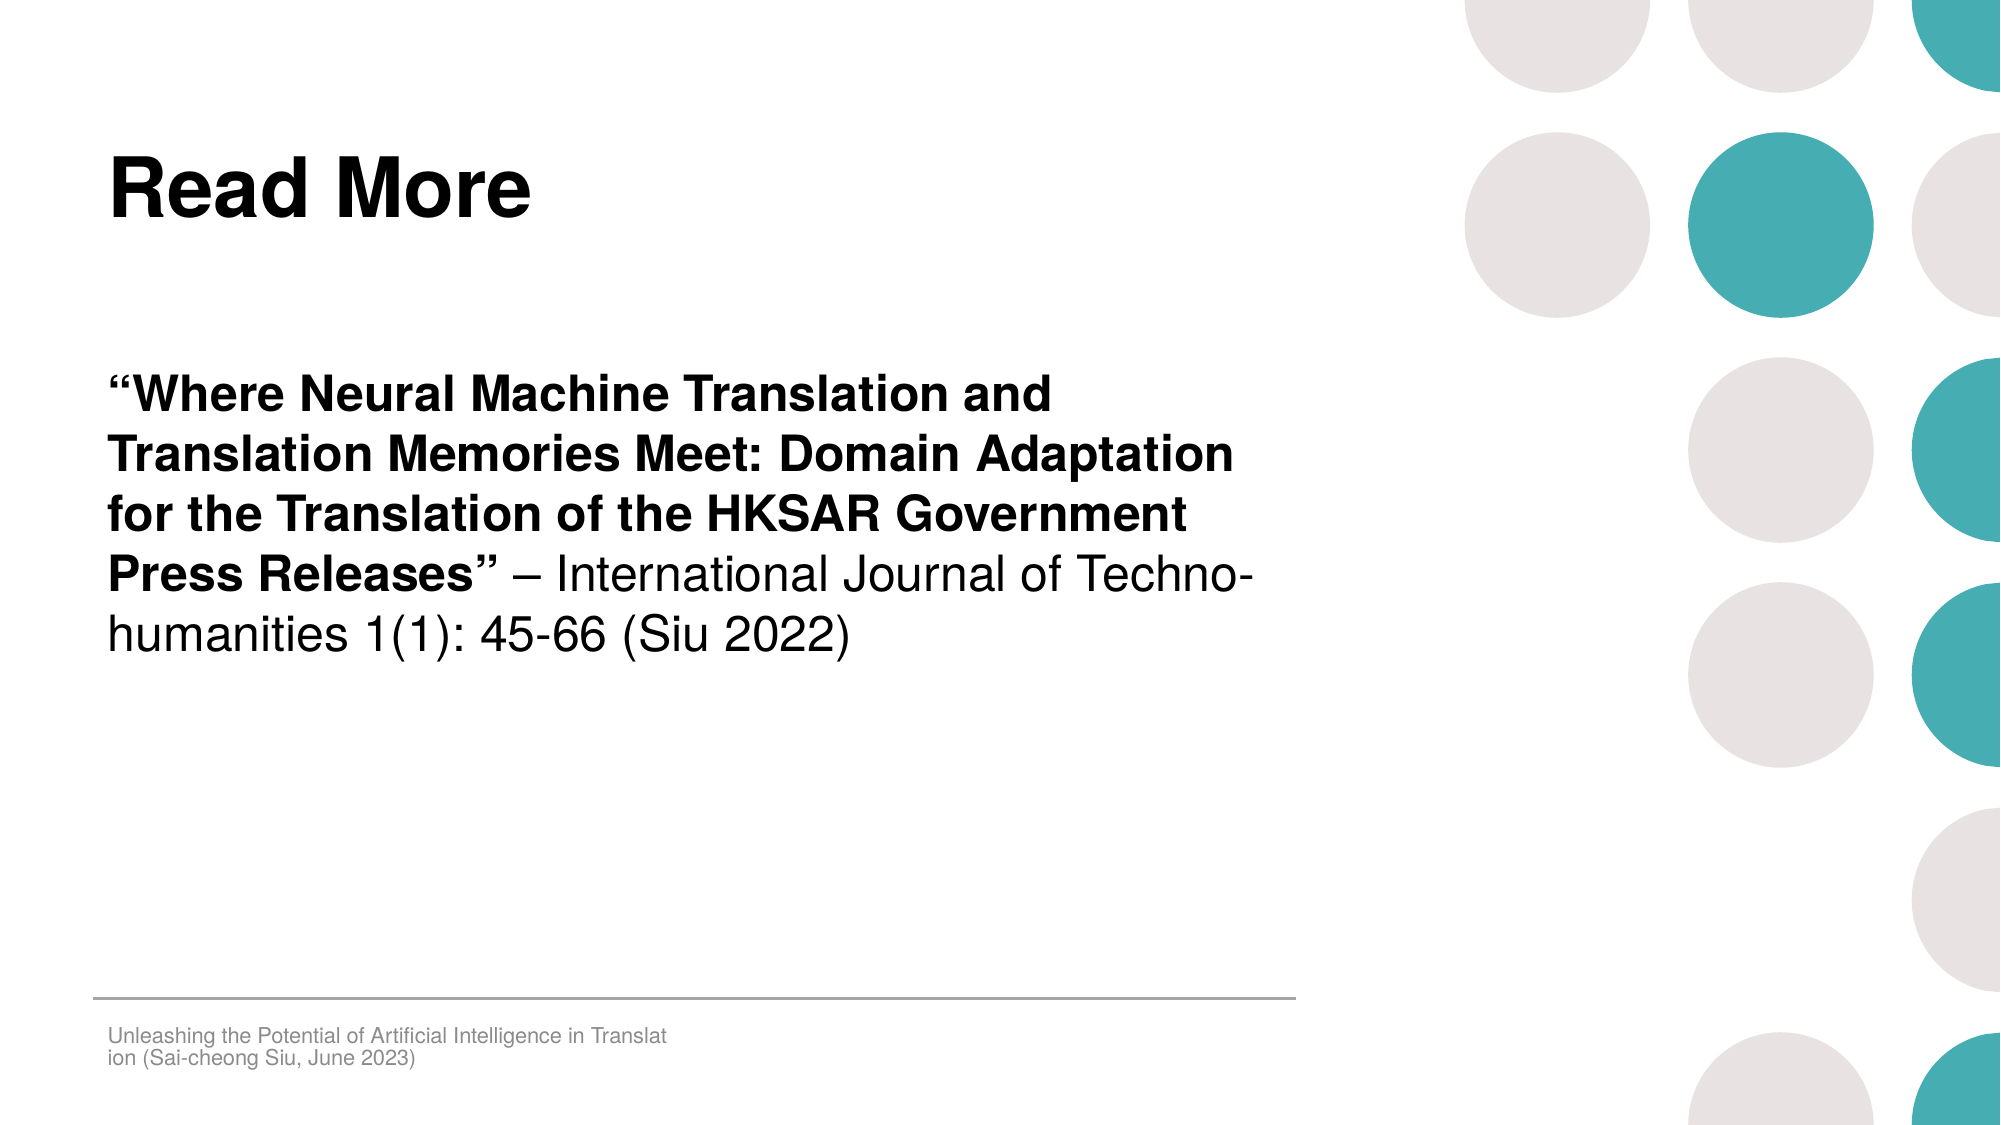

# Read More
“Where Neural Machine Translation and Translation Memories Meet: Domain Adaptation for the Translation of the HKSAR Government Press Releases” – International Journal of Techno-humanities 1(1): 45-66 (Siu 2022)
Unleashing the Potential of Artificial Intelligence in Translation (Sai-cheong Siu, June 2023)